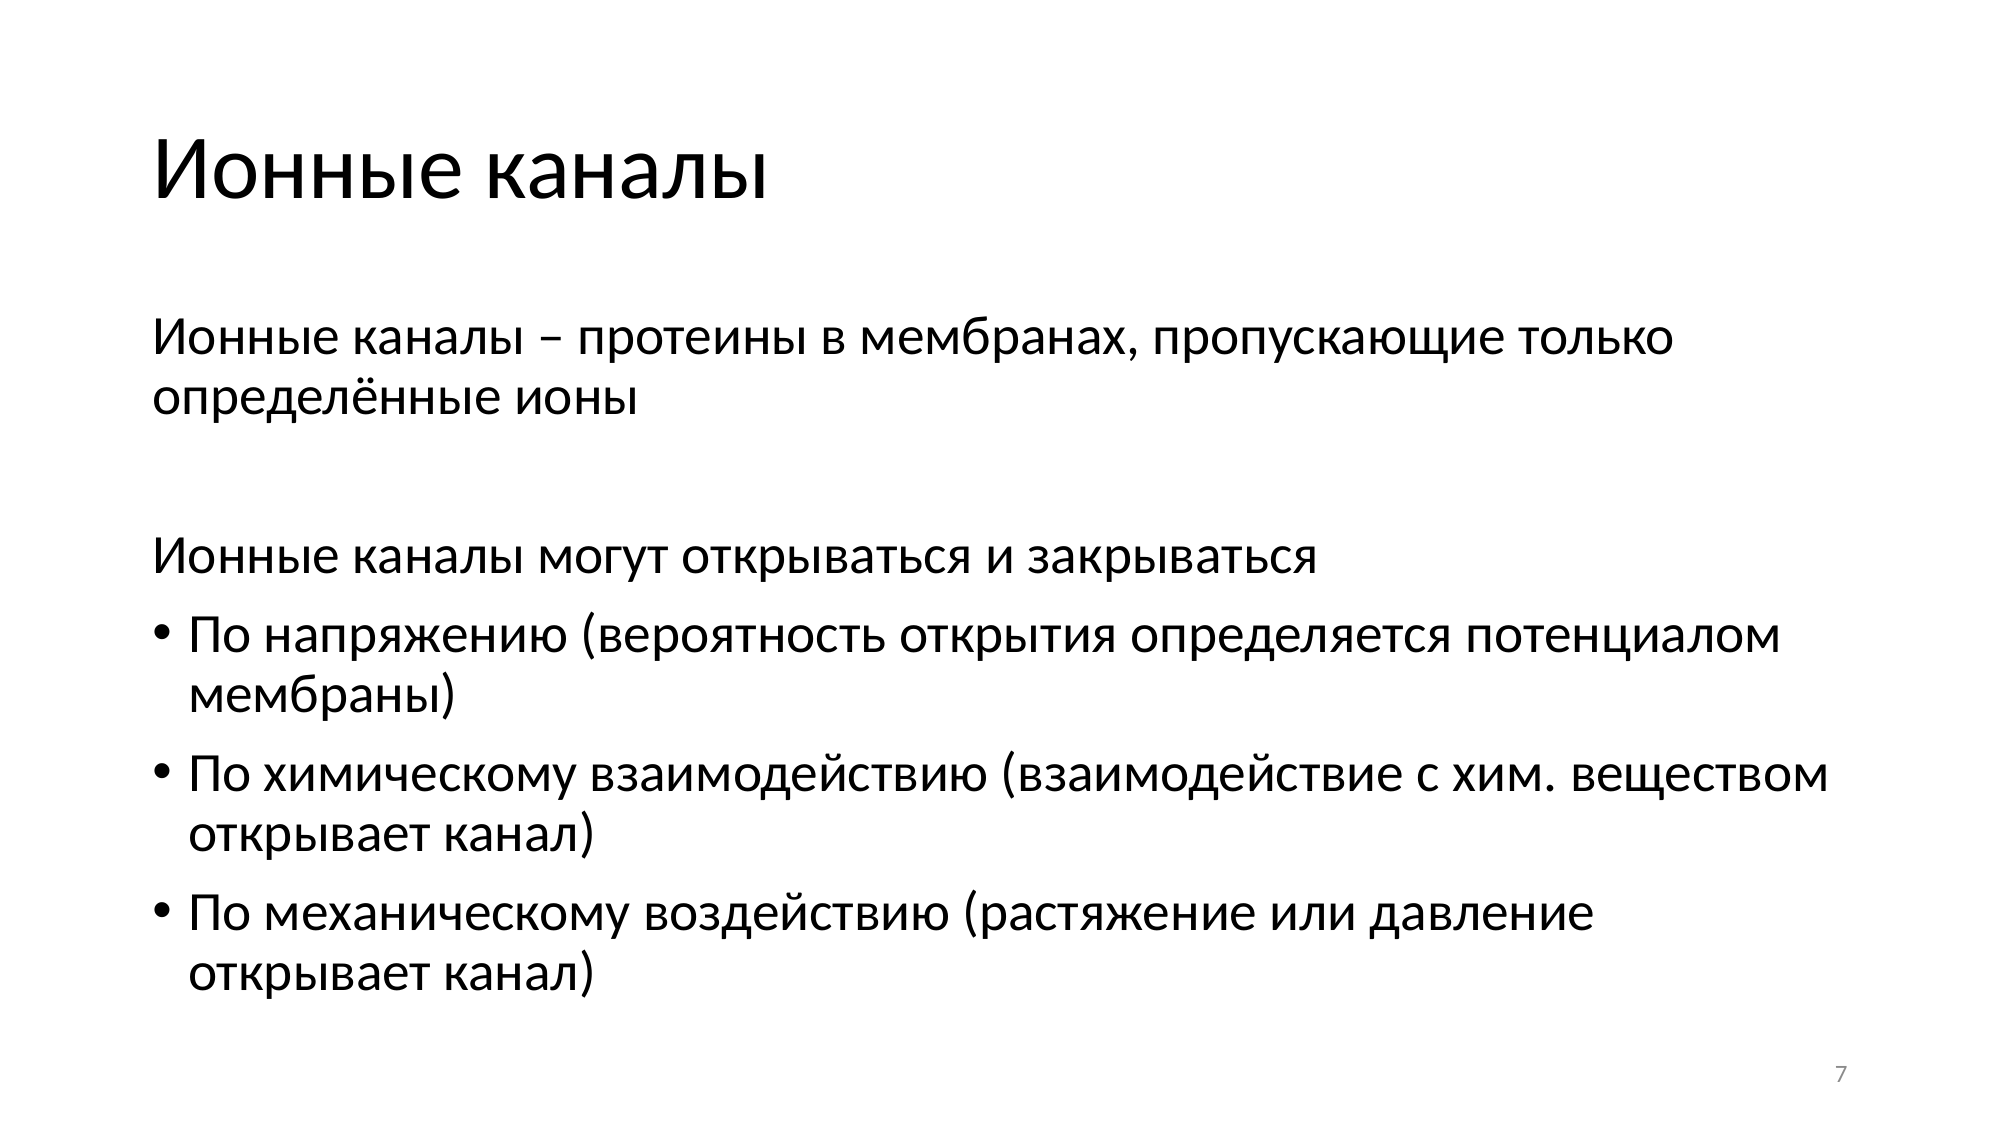

# Ионные каналы
Ионные каналы – протеины в мембранах, пропускающие только определённые ионы

Ионные каналы могут открываться и закрываться
По напряжению (вероятность открытия определяется потенциалом мембраны)
По химическому взаимодействию (взаимодействие с хим. веществом открывает канал)
По механическому воздействию (растяжение или давление открывает канал)
7